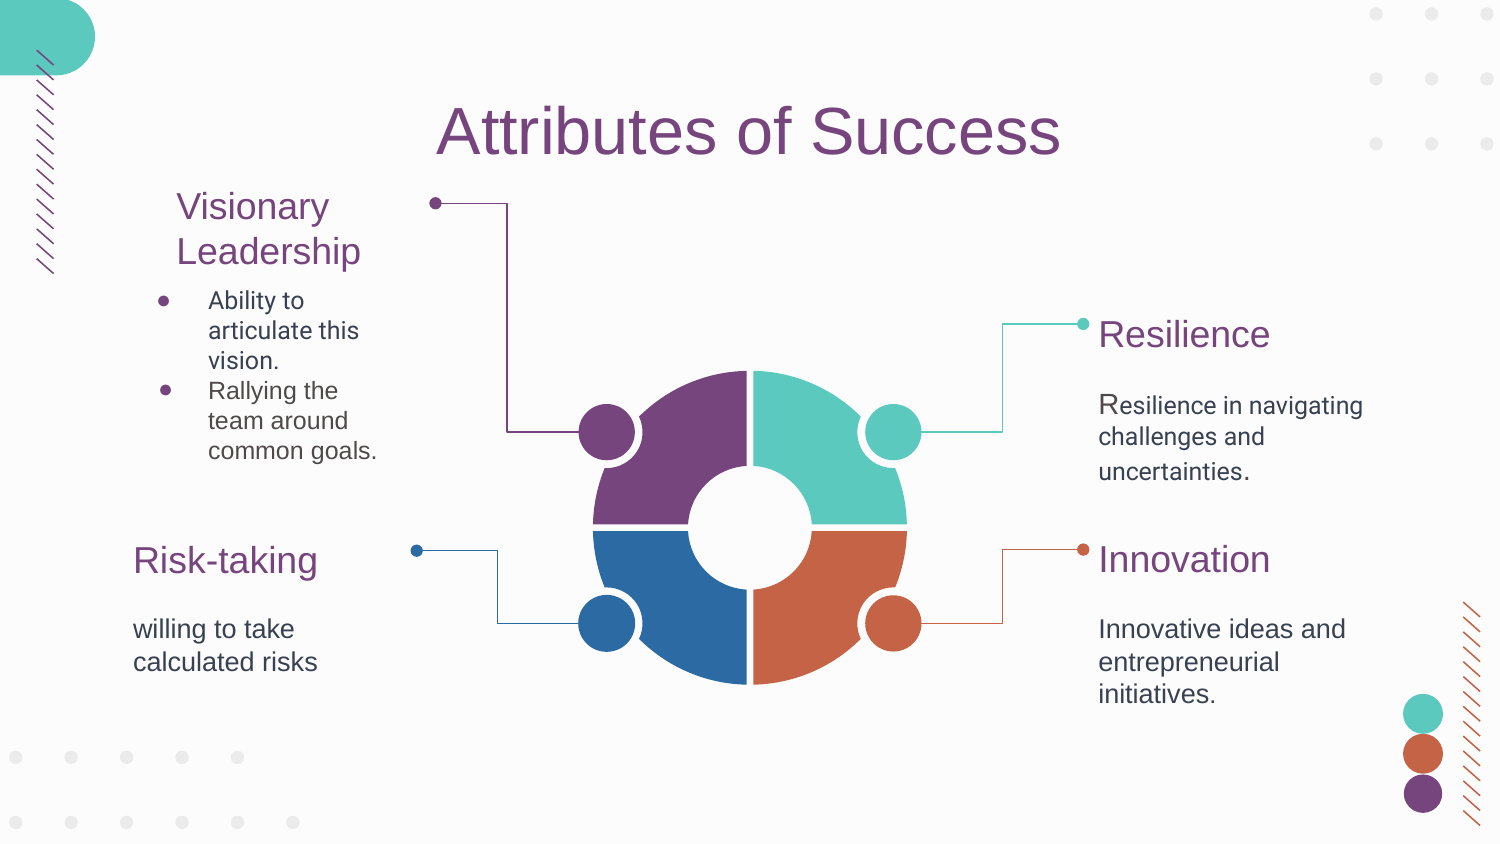

# Attributes of Success
Visionary Leadership
Ability to articulate this vision.
Rallying the team around common goals.

Resilience

Resilience in navigating challenges and uncertainties.

Innovation
Risk-taking

willing to take calculated risks
Innovative ideas and entrepreneurial initiatives.